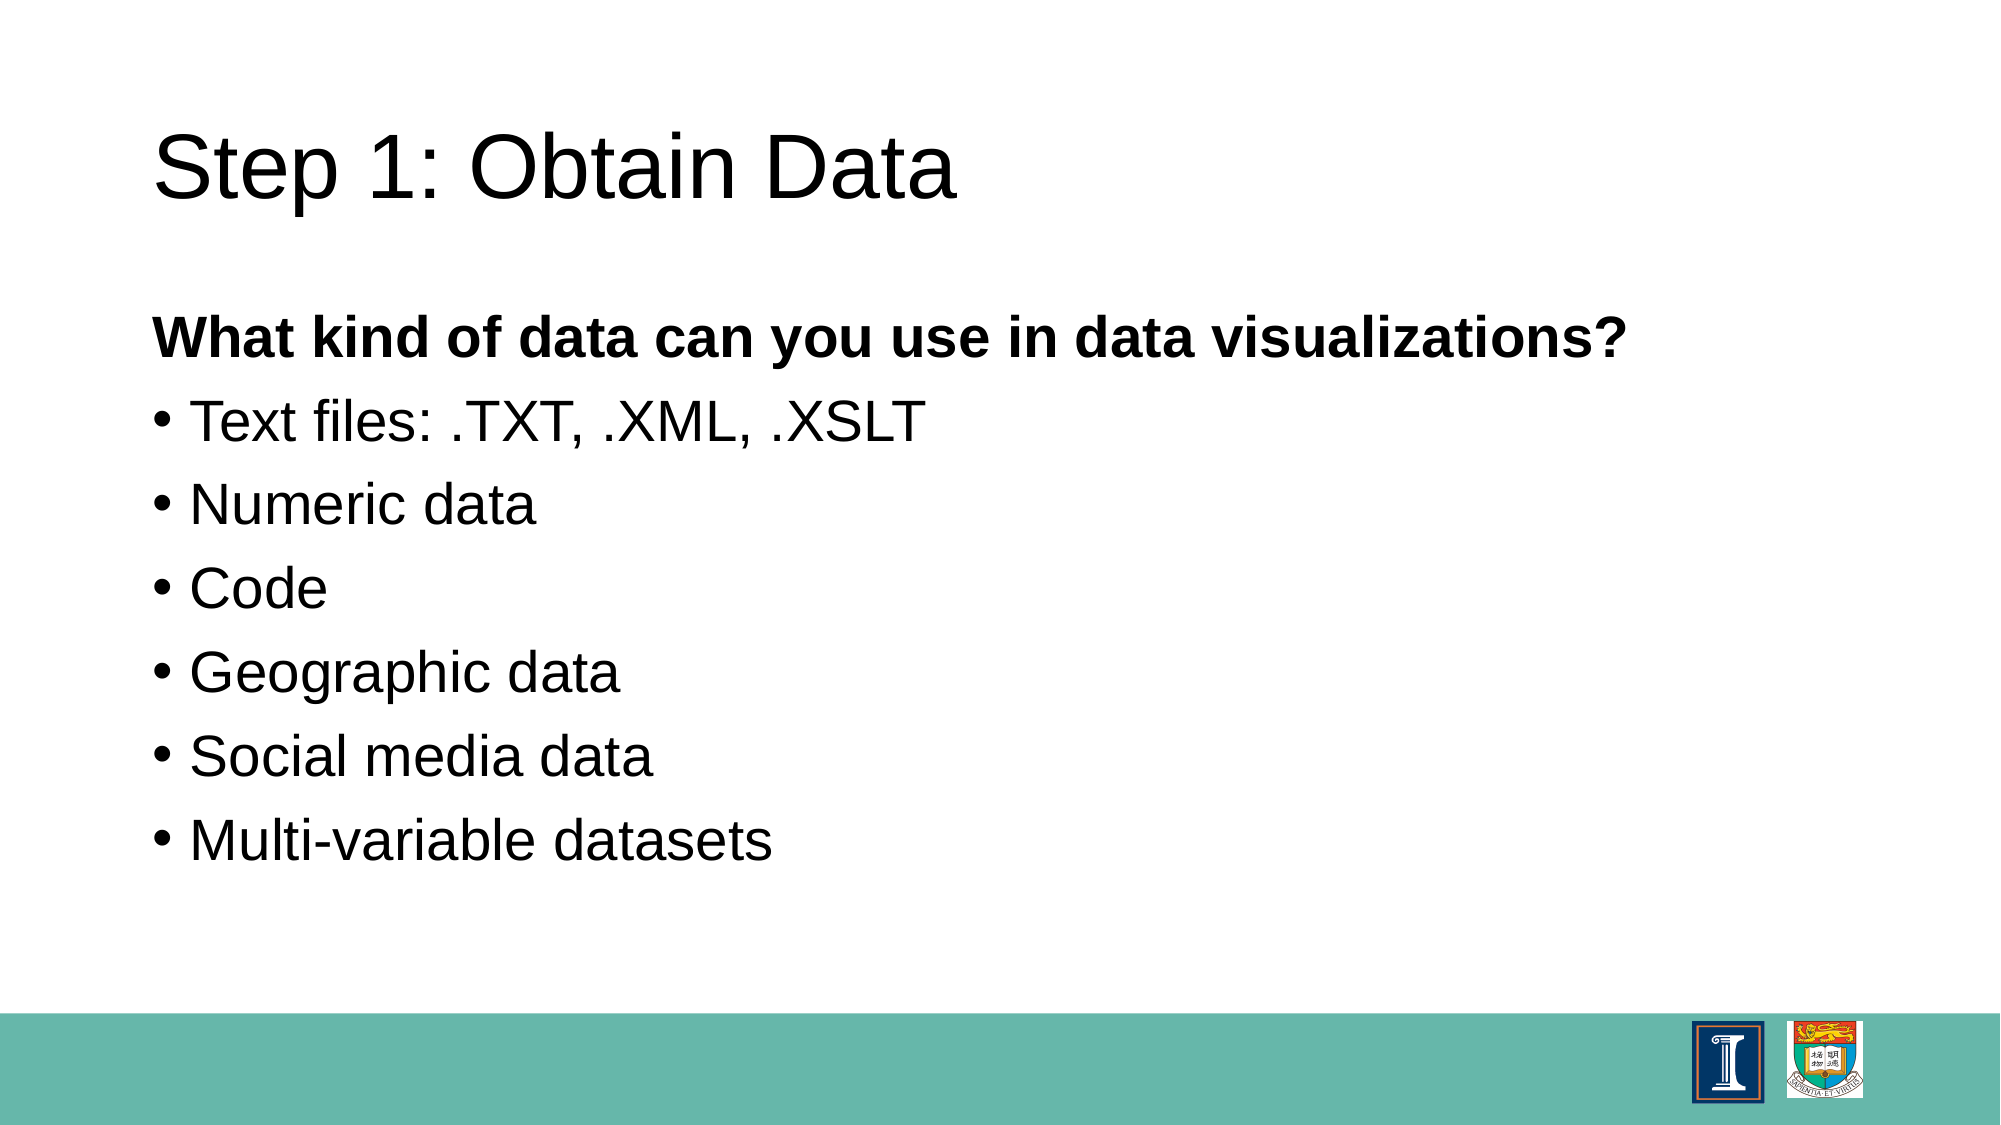

# Step 1: Obtain Data
What kind of data can you use in data visualizations?
Text files: .TXT, .XML, .XSLT
Numeric data
Code
Geographic data
Social media data
Multi-variable datasets